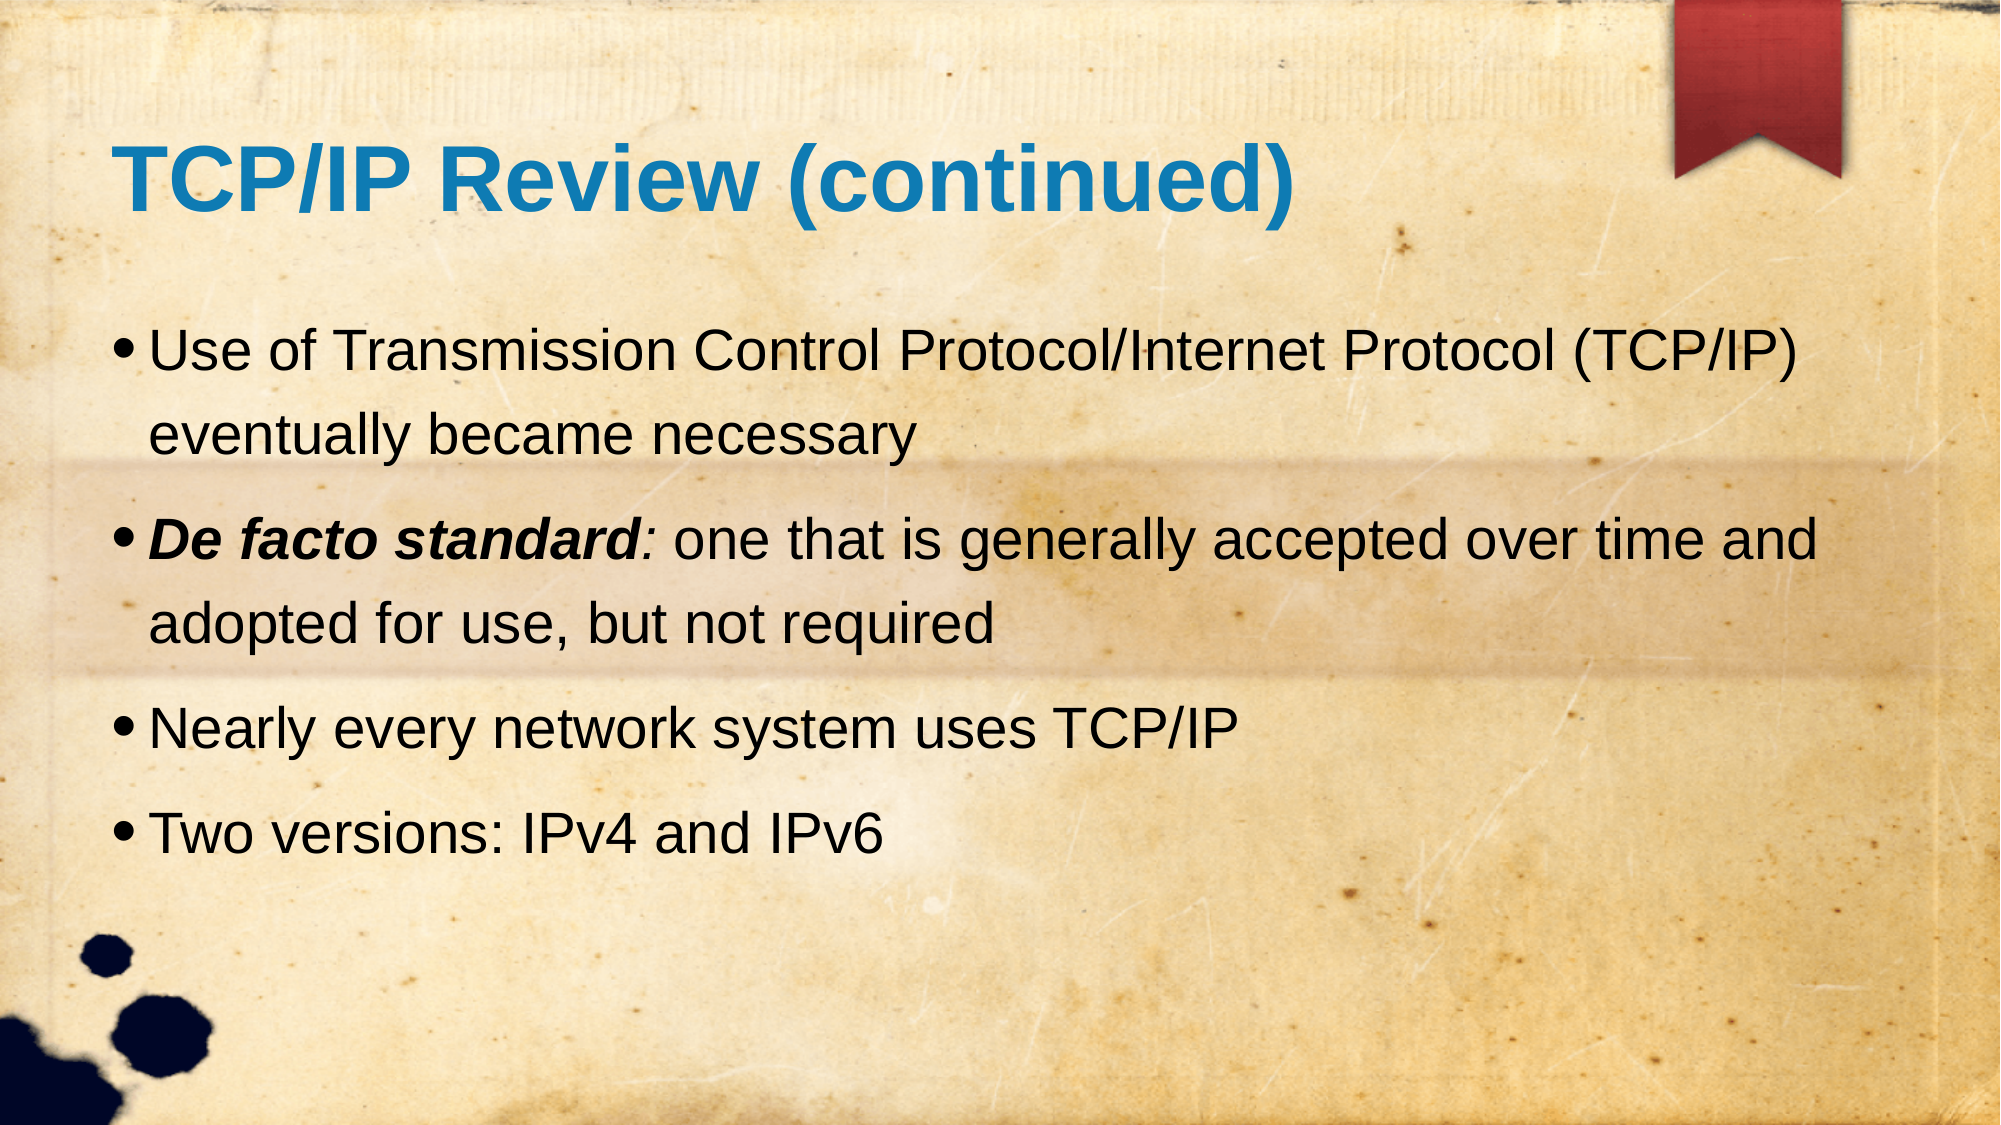

TCP/IP Review (continued)
Use of Transmission Control Protocol/Internet Protocol (TCP/IP) eventually became necessary
De facto standard: one that is generally accepted over time and adopted for use, but not required
Nearly every network system uses TCP/IP
Two versions: IPv4 and IPv6